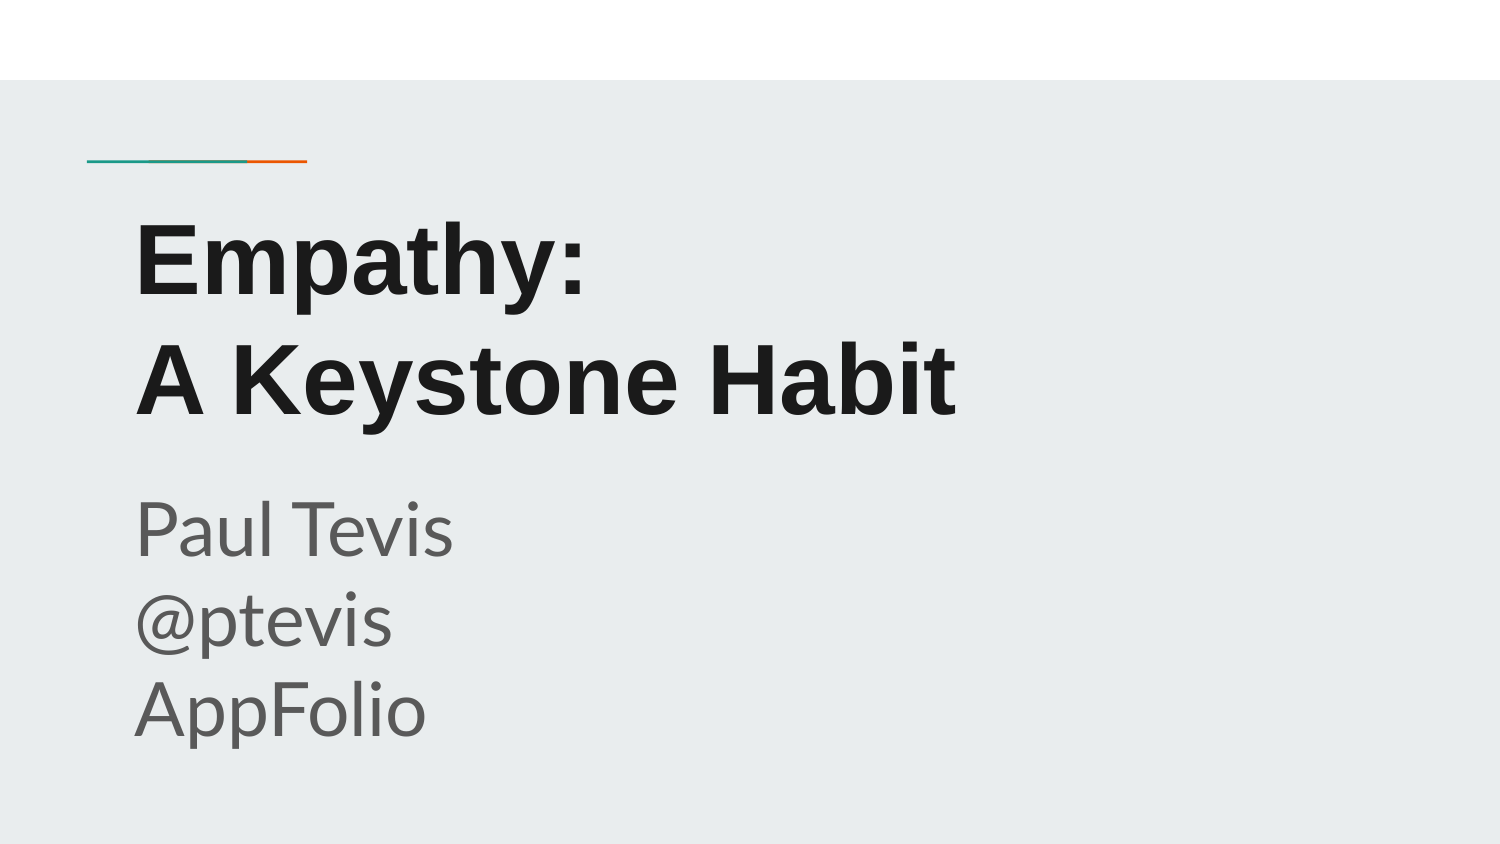

# Empathy:
A Keystone Habit
Paul Tevis
@ptevis
AppFolio